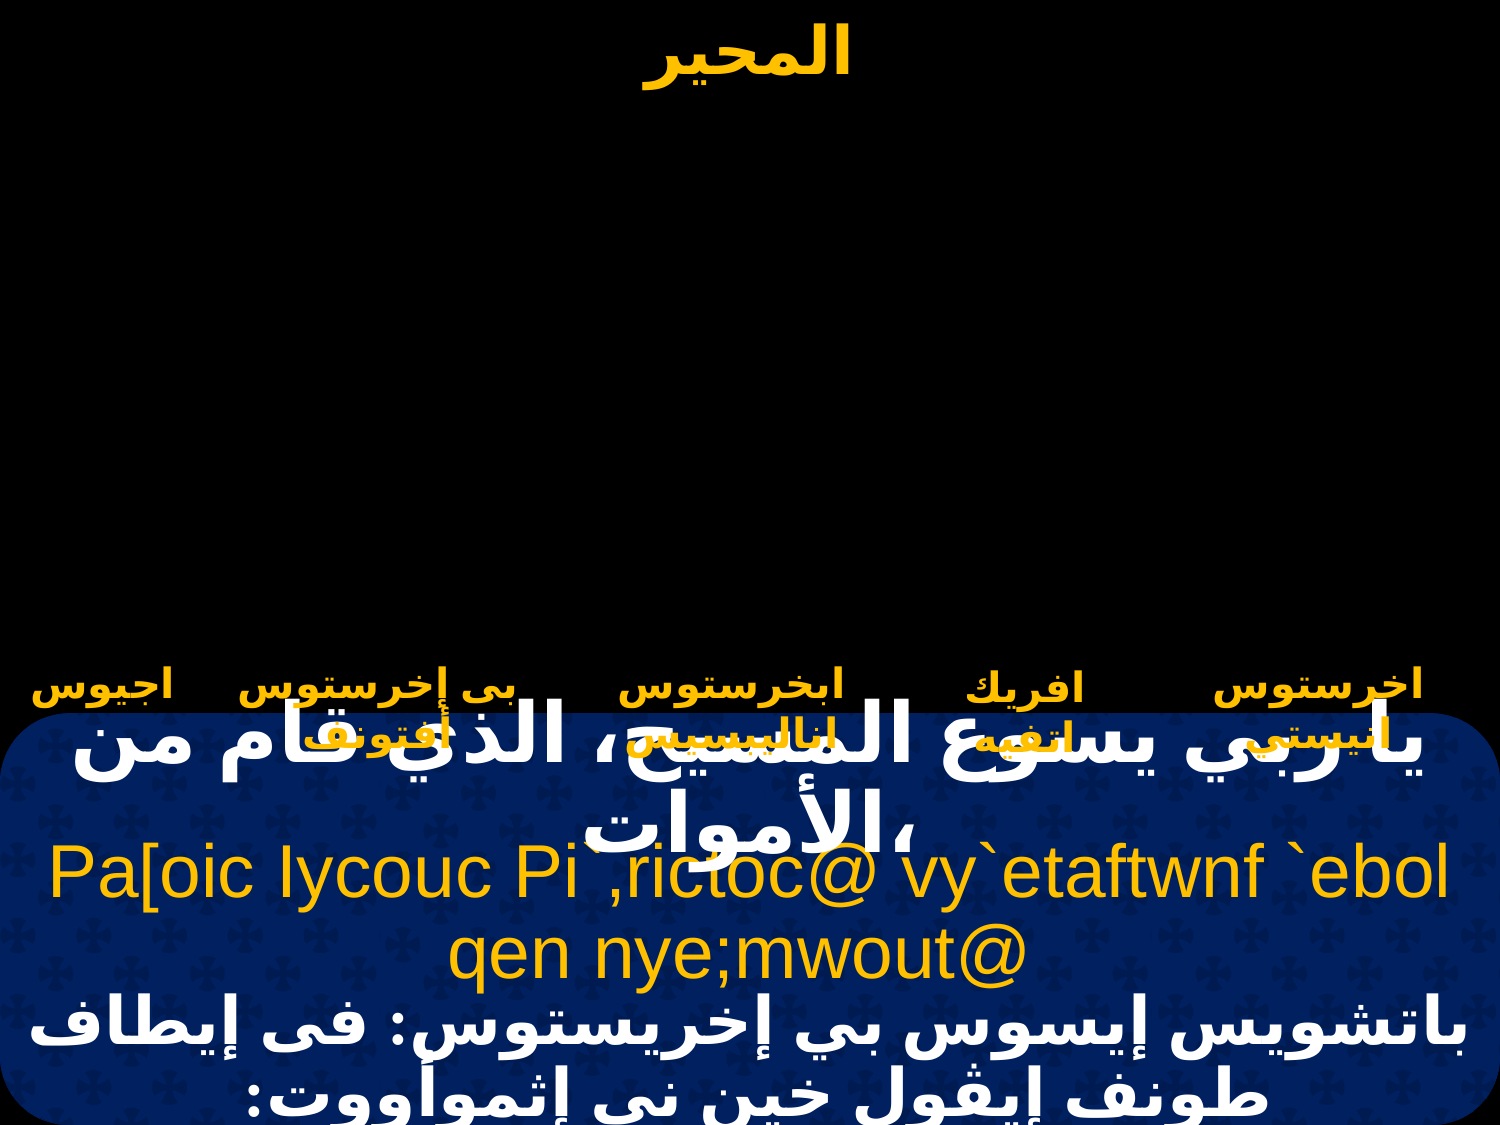

# محير عيد الصعود
اجيوس
بى إخرستوس أفتونف
ابخرستوس اناليبسيس
اخرستوس انيستي
افريك اتفيه
يا ربي يسوع المسيح، الذي قام من الأموات،
Pa[oic Iycouc Pi`,rictoc@ vy`etaftwnf `ebol qen nye;mwout@
باتشويس إيسوس بي إخريستوس: فى إيطاف طونف إيڤول خين نى إثموأووت: